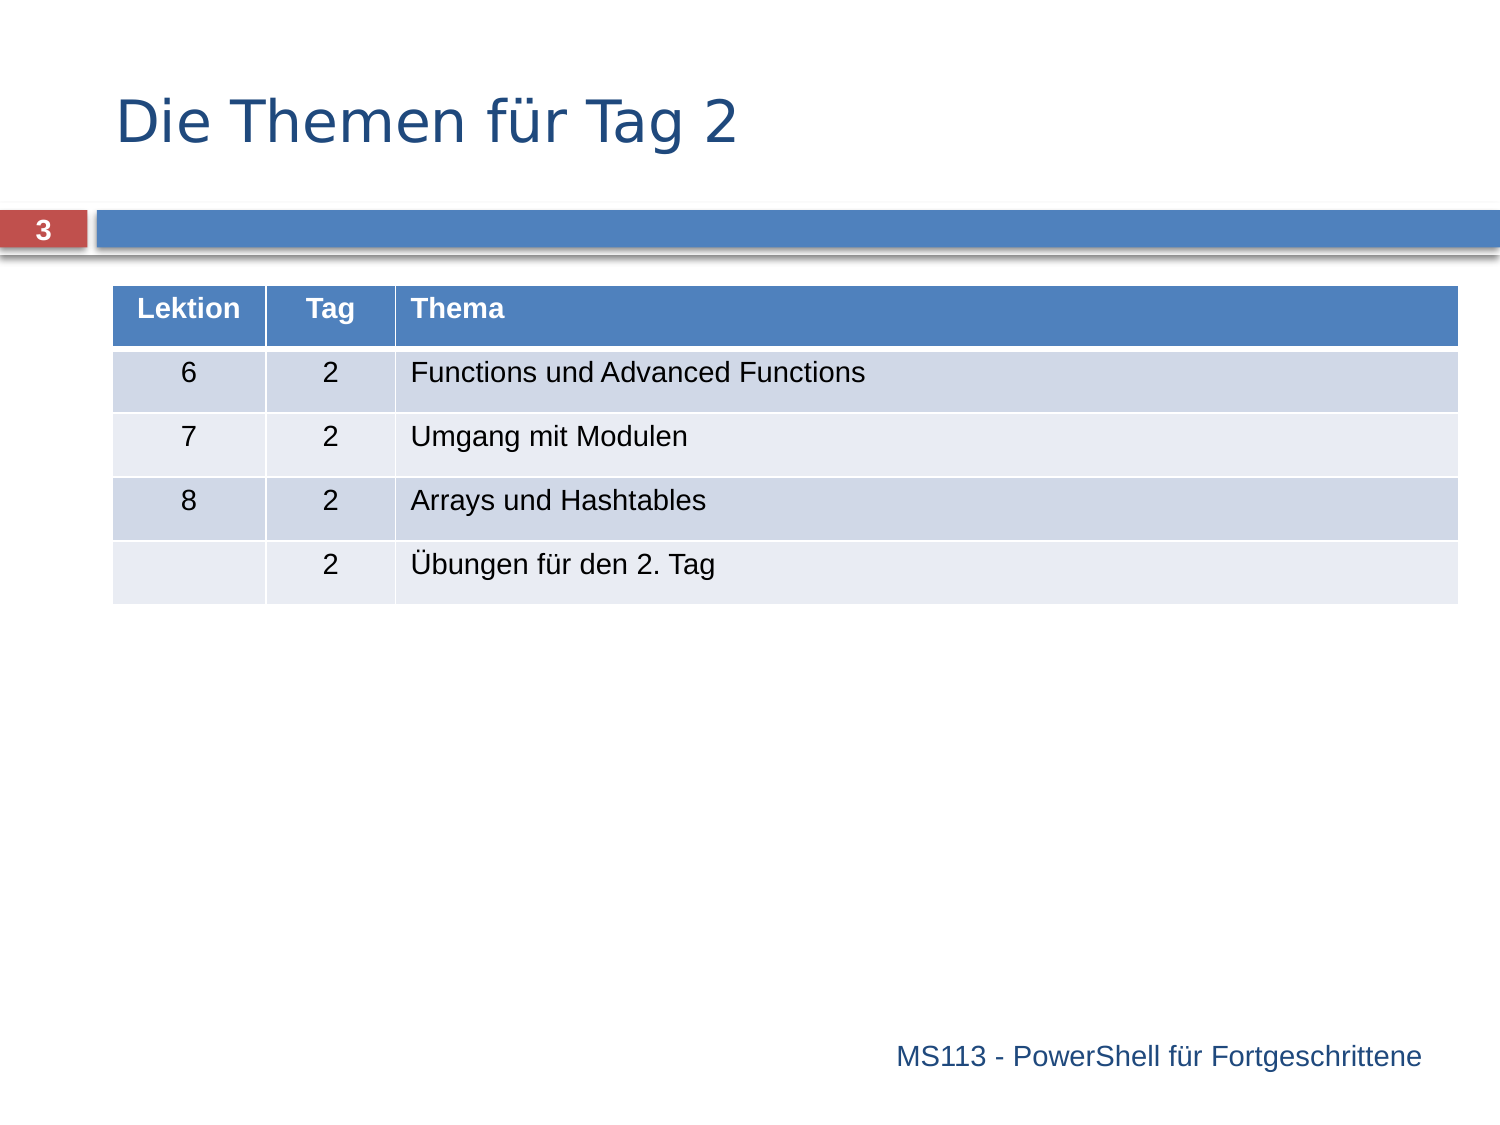

# Die Themen für Tag 2
3
| Lektion | Tag | Thema |
| --- | --- | --- |
| 6 | 2 | Functions und Advanced Functions |
| 7 | 2 | Umgang mit Modulen |
| 8 | 2 | Arrays und Hashtables |
|  | 2 | Übungen für den 2. Tag |
MS113 - PowerShell für Fortgeschrittene